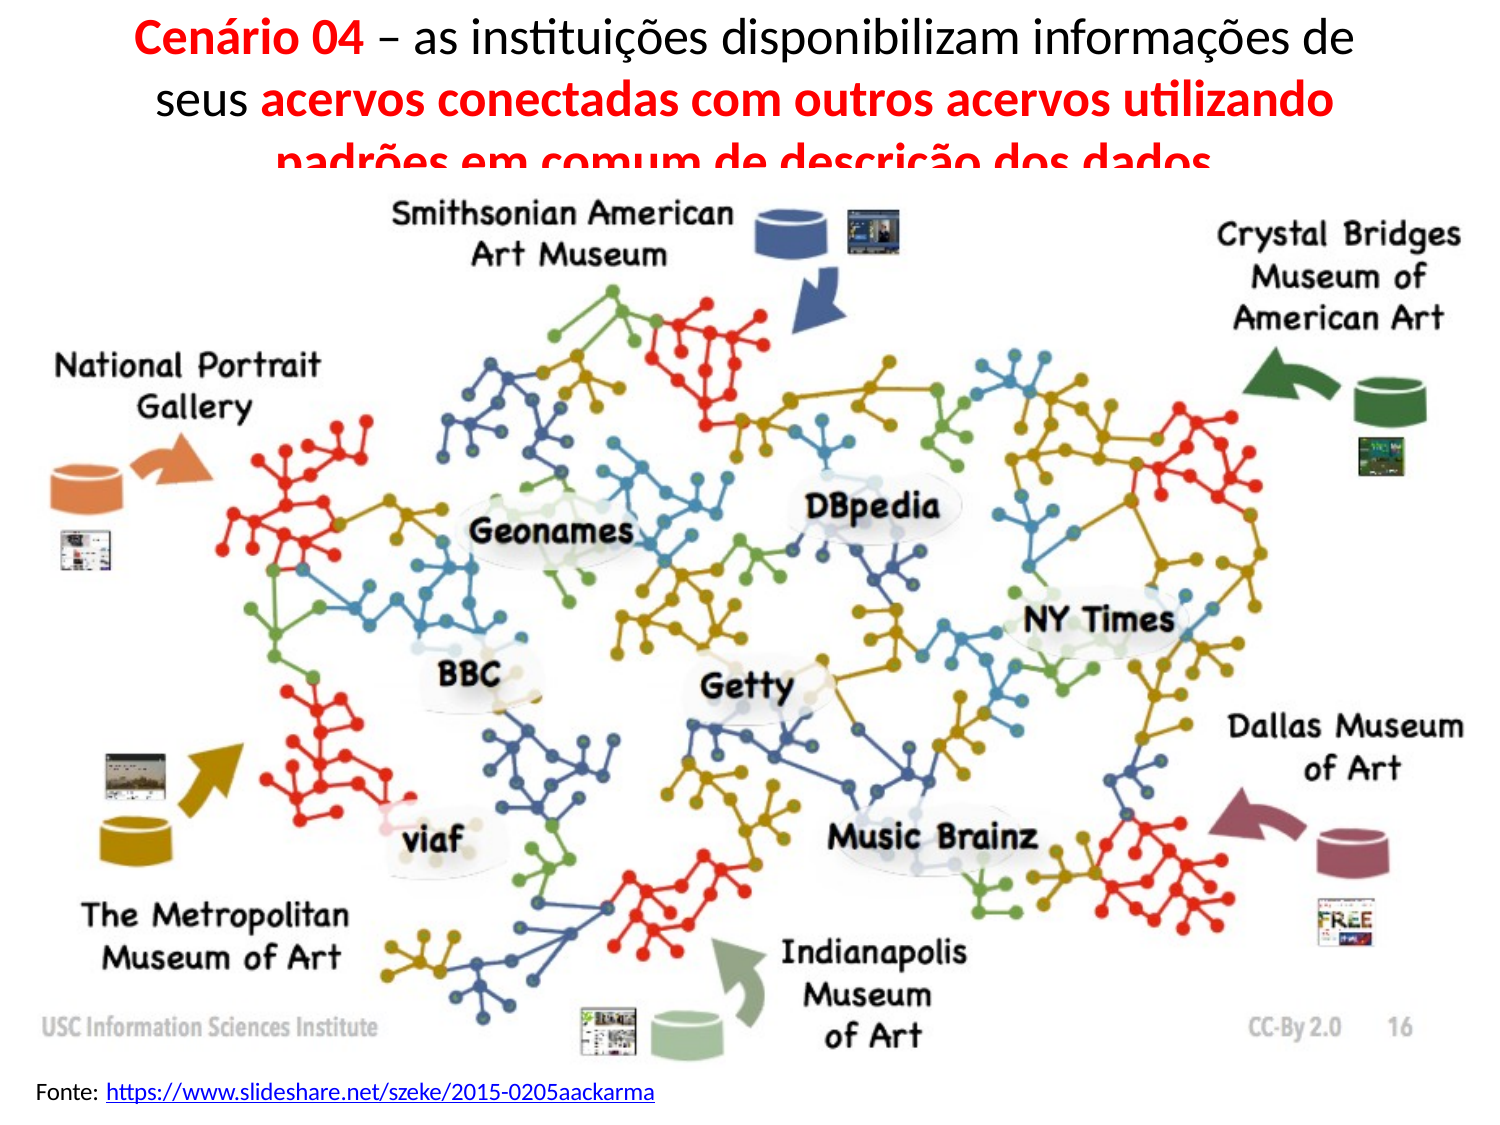

# Cenário 04 – as instituições disponibilizam informações de  seus acervos conectadas com outros acervos utilizando  padrões em comum de descrição dos dados.

Fonte: https://www.slideshare.net/szeke/2015-0205aackarma